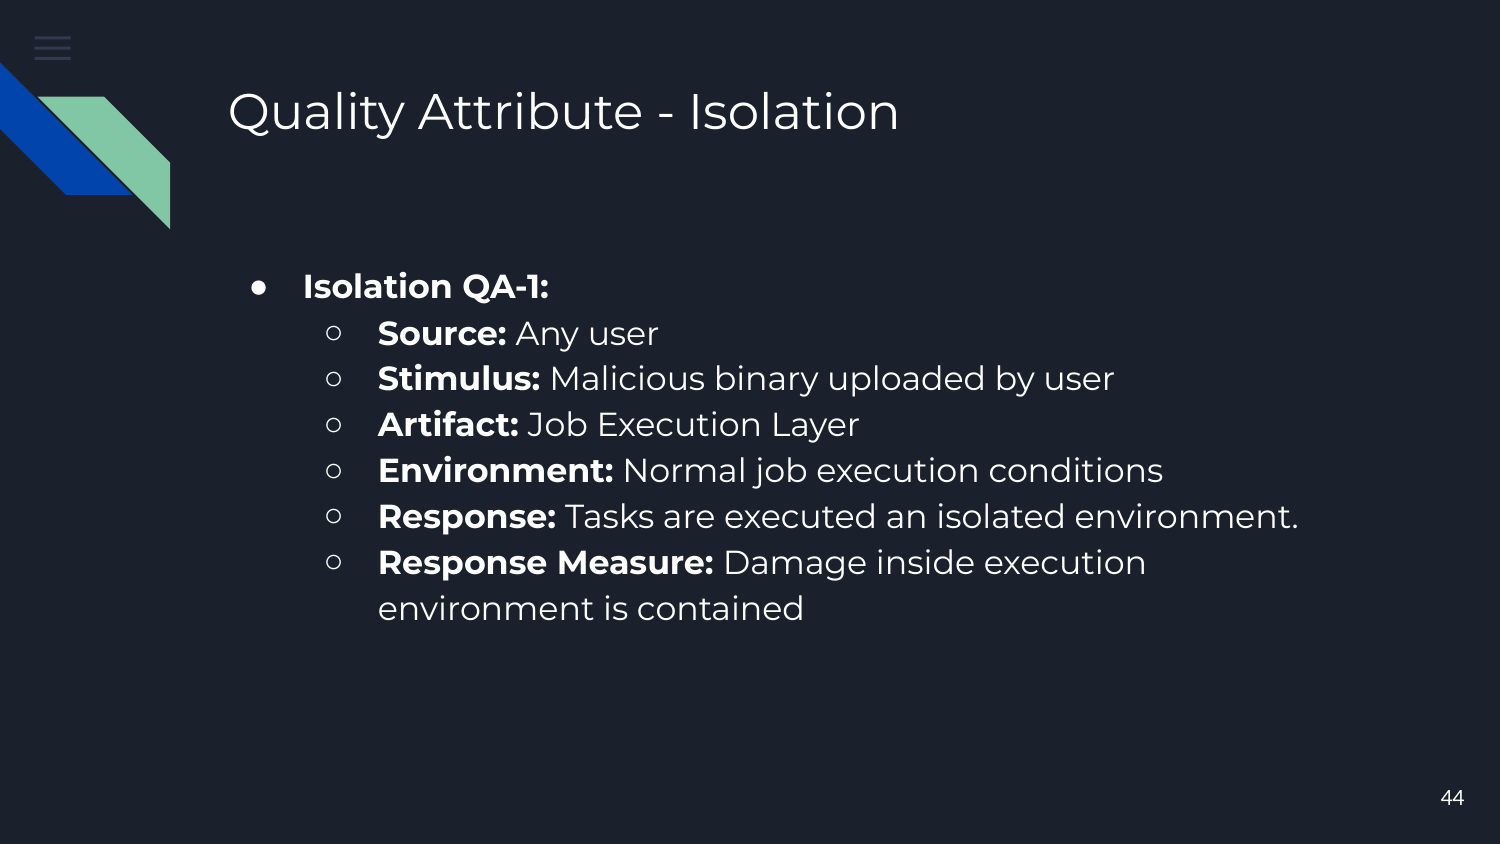

# Quality Attribute - Isolation
Isolation QA-1:
Source: Any user
Stimulus: Malicious binary uploaded by user
Artifact: Job Execution Layer
Environment: Normal job execution conditions
Response: Tasks are executed an isolated environment.
Response Measure: Damage inside execution environment is contained
44